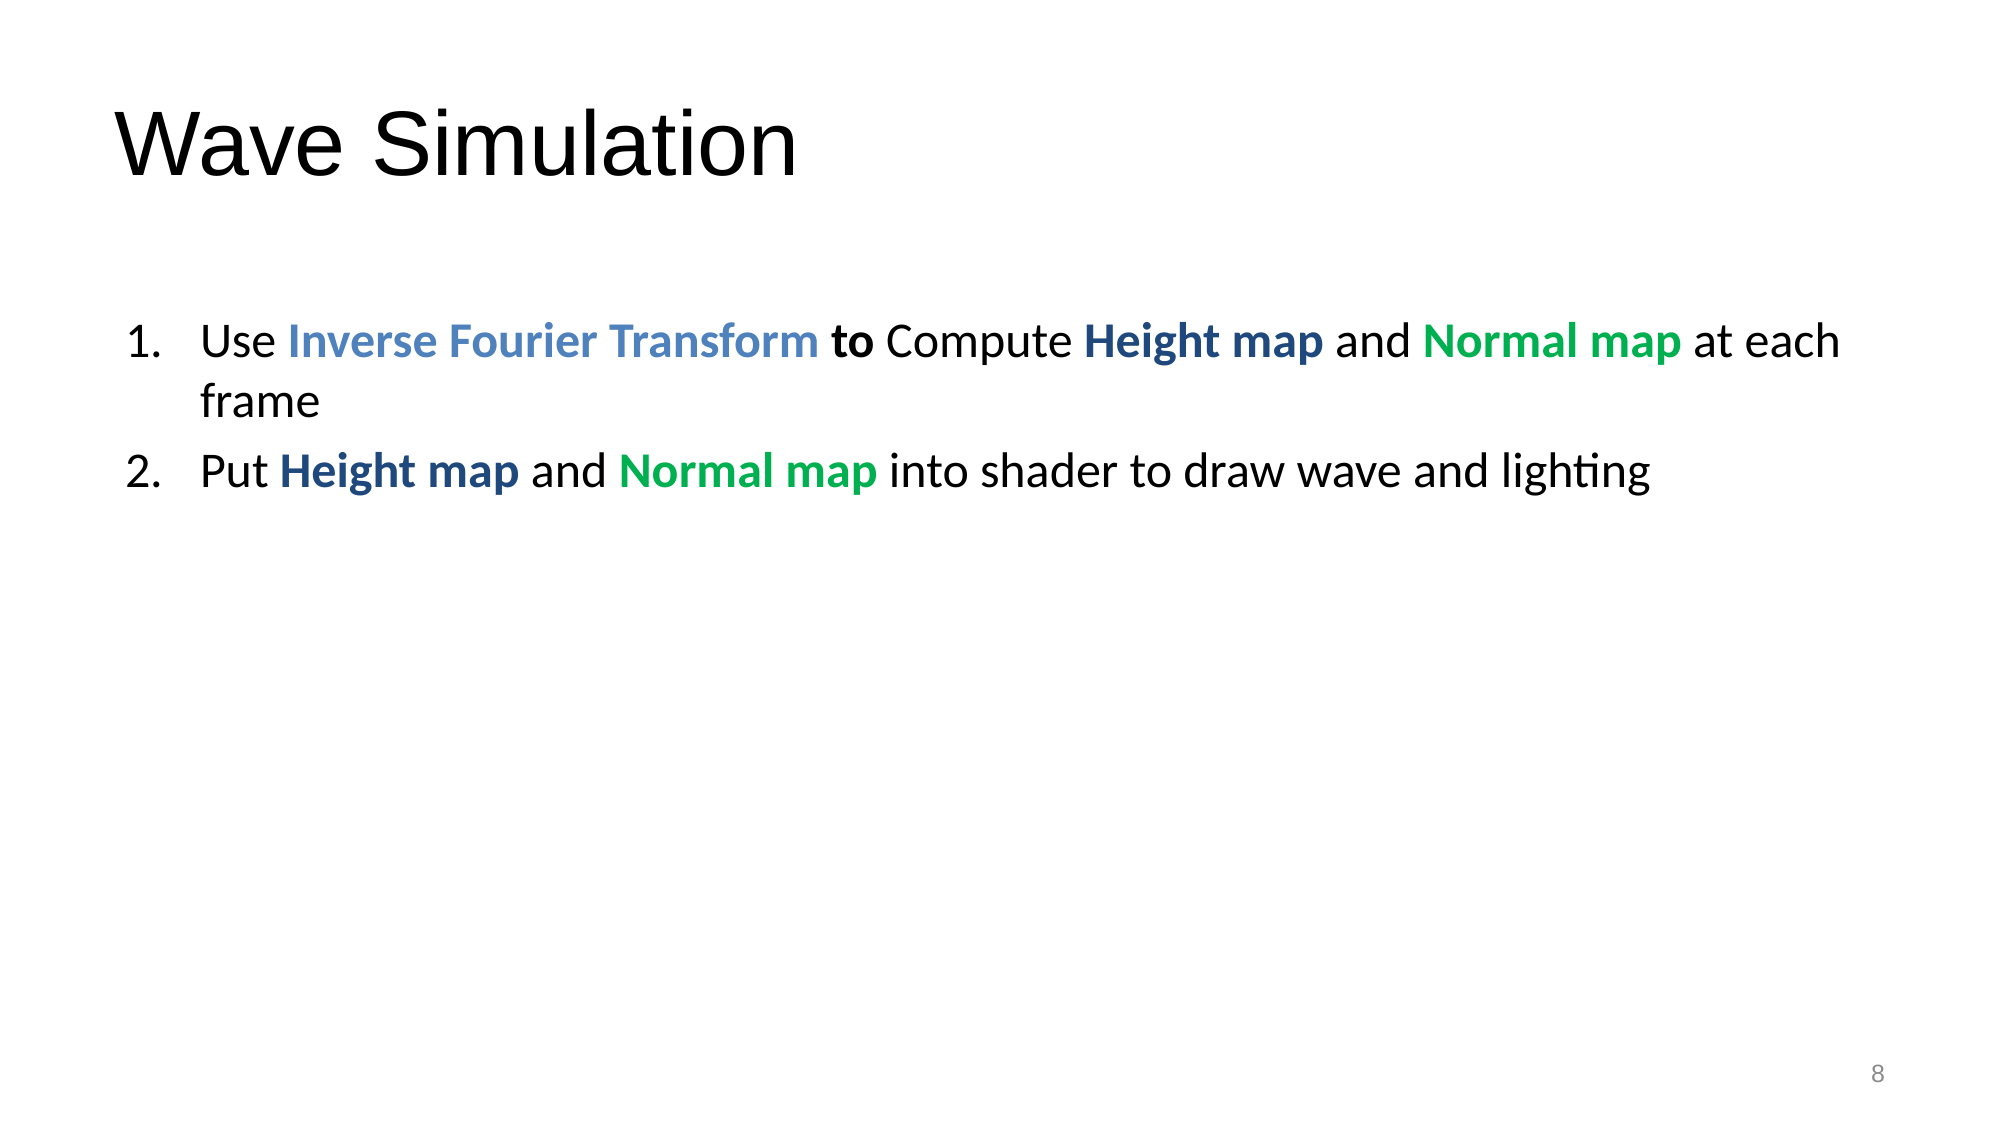

# Wave Simulation

Use Inverse Fourier Transform to Compute Height map and Normal map at each frame
Put Height map and Normal map into shader to draw wave and lighting

8